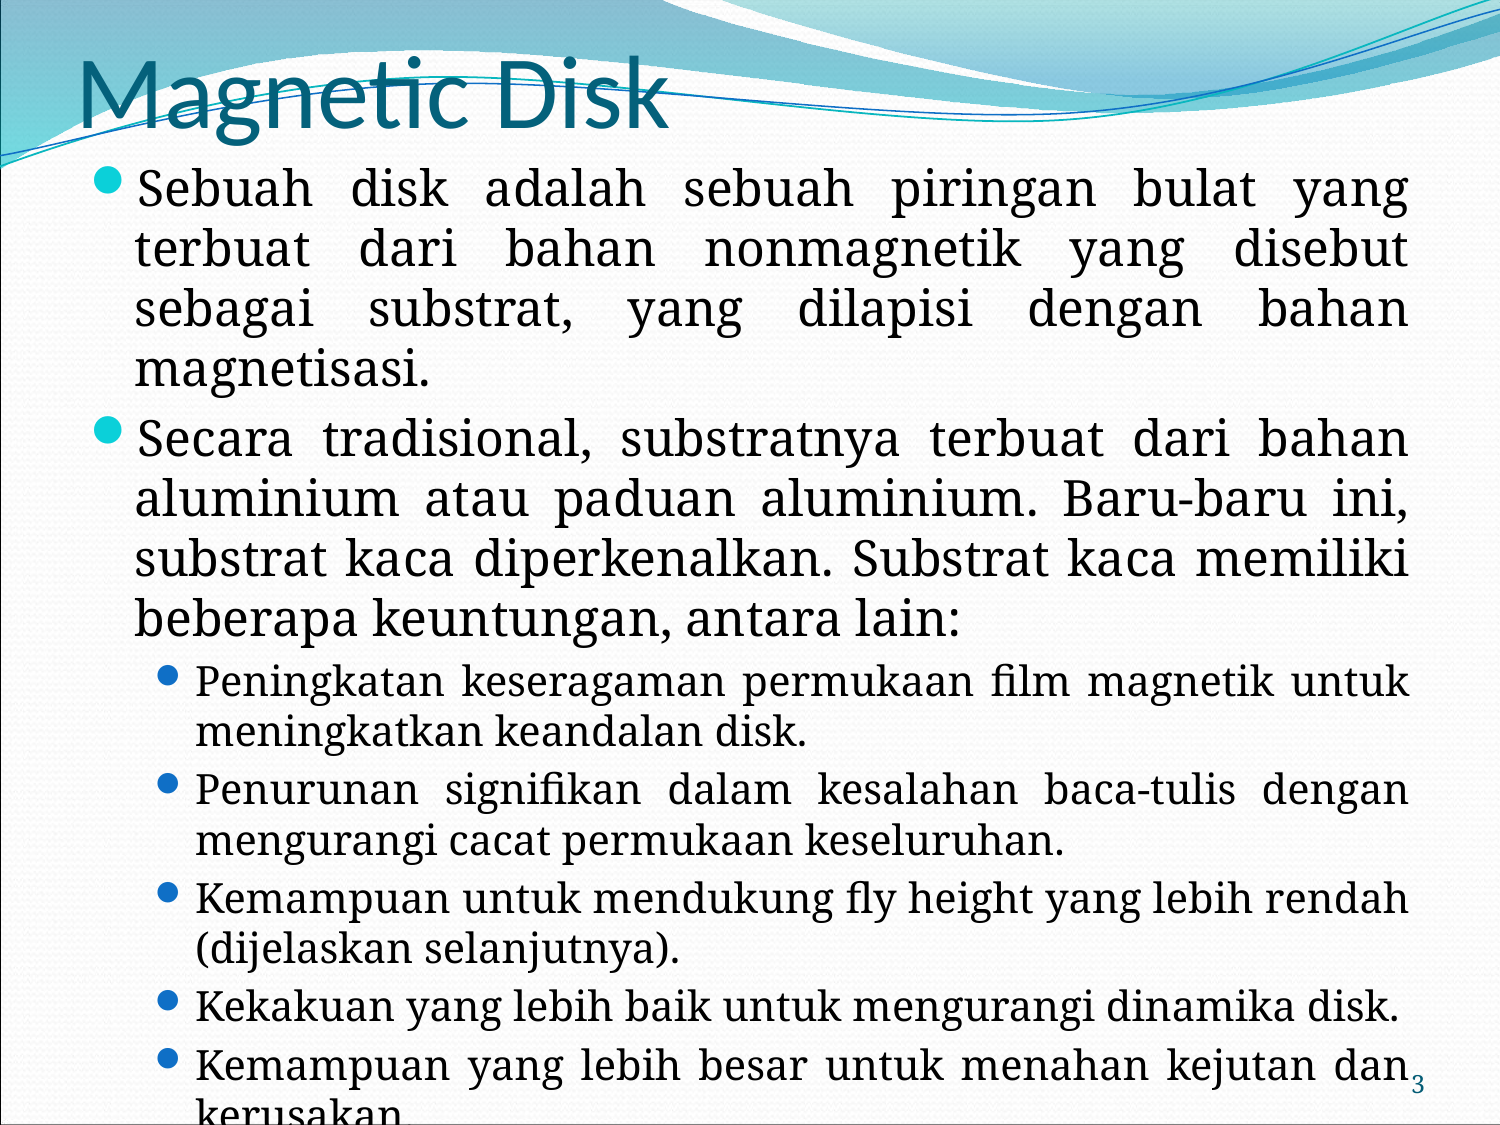

# Magnetic Disk
Sebuah disk adalah sebuah piringan bulat yang terbuat dari bahan nonmagnetik yang disebut sebagai substrat, yang dilapisi dengan bahan magnetisasi.
Secara tradisional, substratnya terbuat dari bahan aluminium atau paduan aluminium. Baru-baru ini, substrat kaca diperkenalkan. Substrat kaca memiliki beberapa keuntungan, antara lain:
Peningkatan keseragaman permukaan film magnetik untuk meningkatkan keandalan disk.
Penurunan signifikan dalam kesalahan baca-tulis dengan mengurangi cacat permukaan keseluruhan.
Kemampuan untuk mendukung fly height yang lebih rendah (dijelaskan selanjutnya).
Kekakuan yang lebih baik untuk mengurangi dinamika disk.
Kemampuan yang lebih besar untuk menahan kejutan dan kerusakan.
3